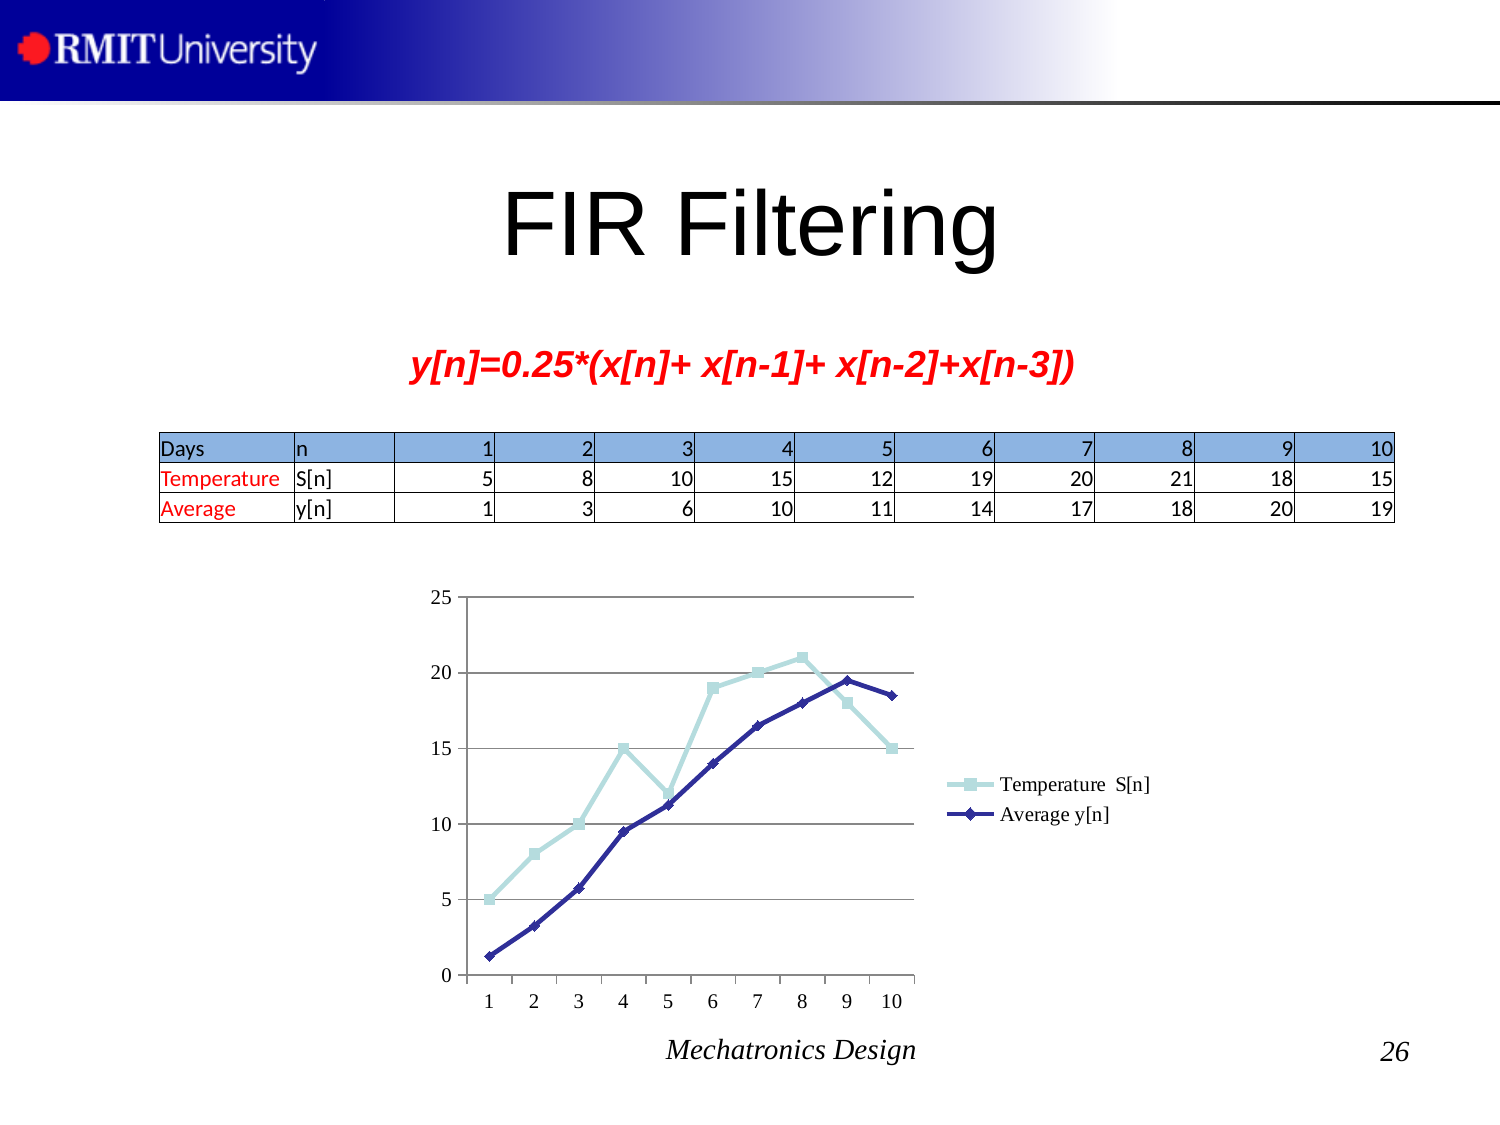

# FIR Filtering
y[n]=0.25*(x[n]+ x[n-1]+ x[n-2]+x[n-3])
| Days | n | 1 | 2 | 3 | 4 | 5 | 6 | 7 | 8 | 9 | 10 |
| --- | --- | --- | --- | --- | --- | --- | --- | --- | --- | --- | --- |
| Temperature | S[n] | 5 | 8 | 10 | 15 | 12 | 19 | 20 | 21 | 18 | 15 |
| Average | y[n] | 1 | 3 | 6 | 10 | 11 | 14 | 17 | 18 | 20 | 19 |

### Chart

| Category | Temperature  S[n] | Average y[n] |
|---|---|---|
Mechatronics Design
26